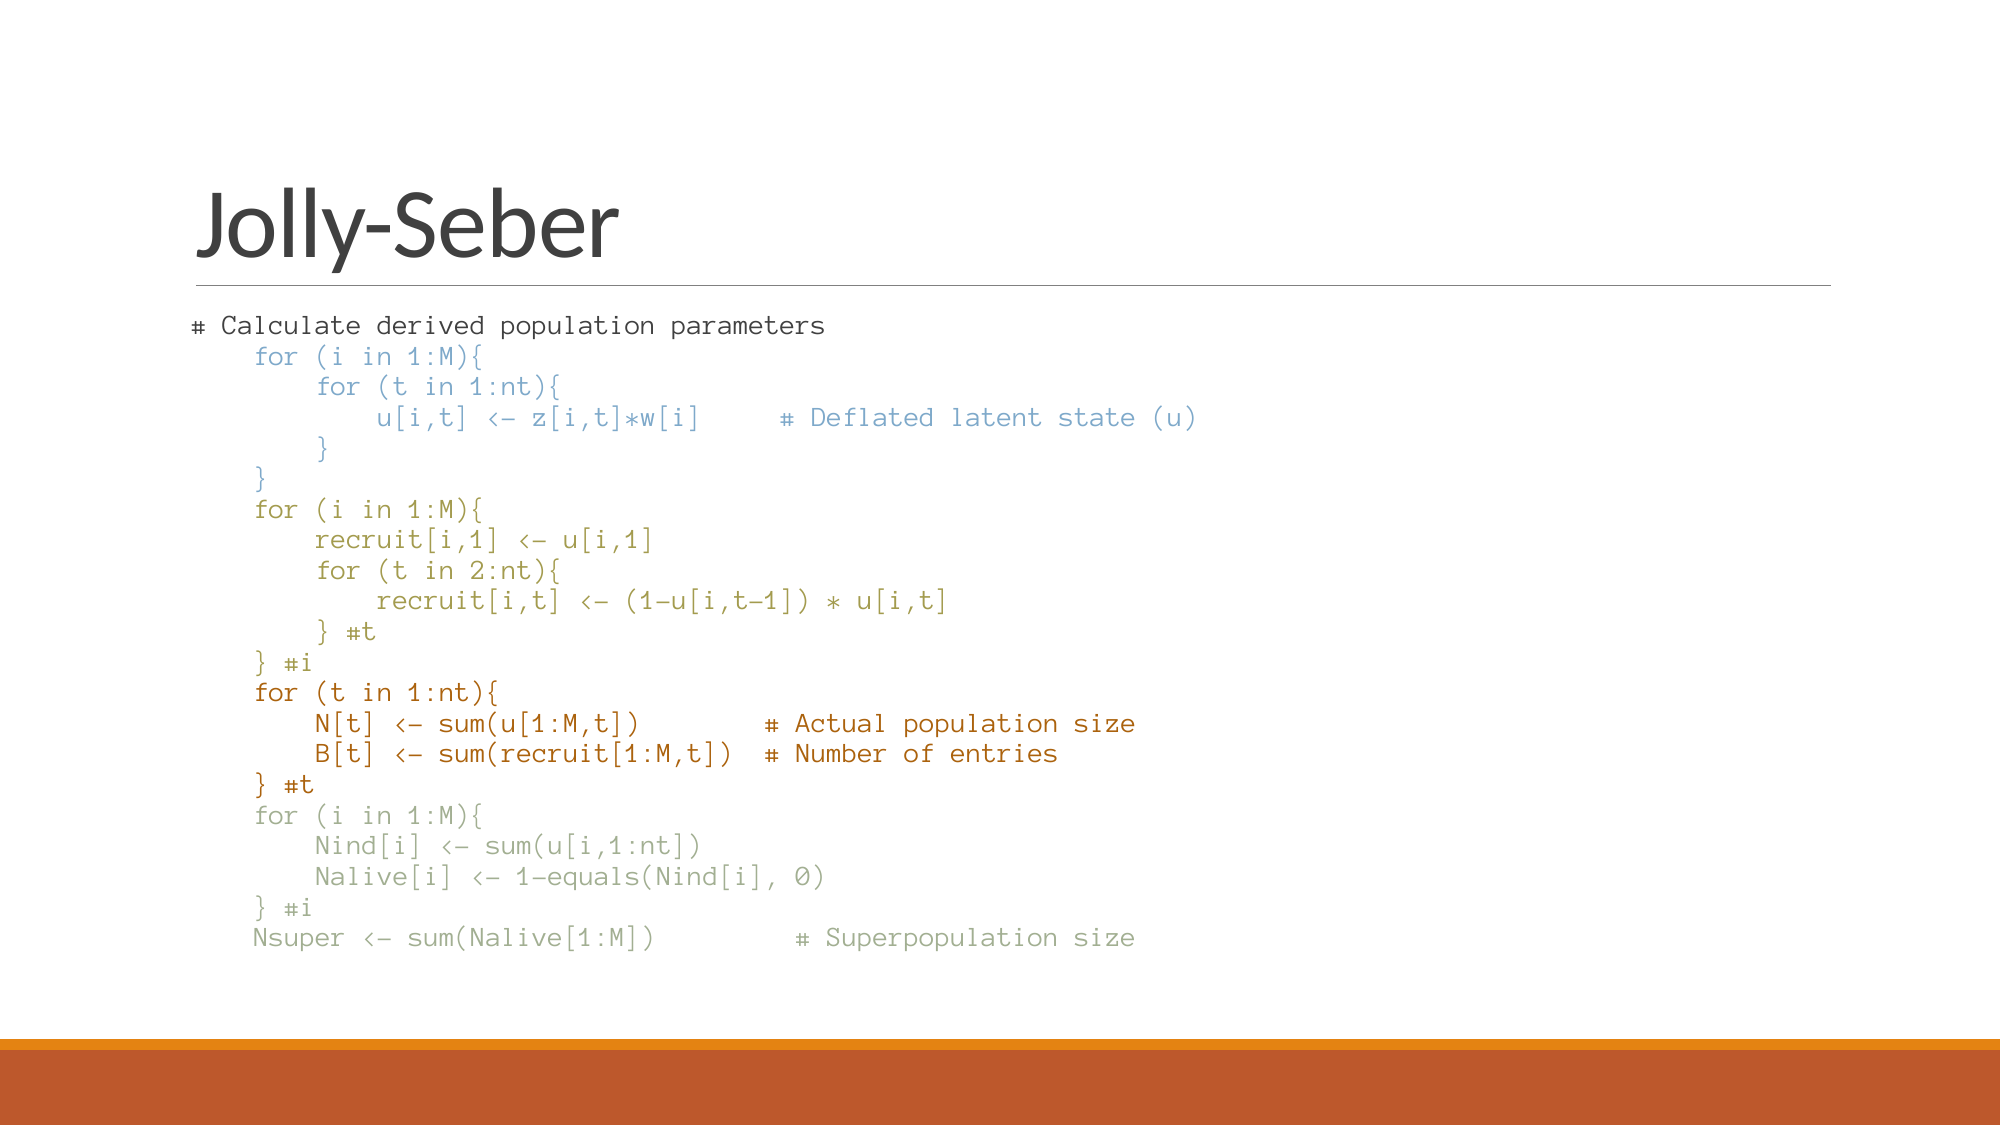

# Jolly-Seber
# Calculate derived population parameters
    for (i in 1:M){
        for (t in 1:nt){
            u[i,t] <- z[i,t]*w[i]     # Deflated latent state (u)
        }
    }
    for (i in 1:M){
        recruit[i,1] <- u[i,1]
        for (t in 2:nt){
            recruit[i,t] <- (1-u[i,t-1]) * u[i,t]
        } #t
    } #i
    for (t in 1:nt){
        N[t] <- sum(u[1:M,t])        # Actual population size
        B[t] <- sum(recruit[1:M,t])  # Number of entries
    } #t
    for (i in 1:M){
        Nind[i] <- sum(u[i,1:nt])
        Nalive[i] <- 1-equals(Nind[i], 0)
    } #i
    Nsuper <- sum(Nalive[1:M])         # Superpopulation size